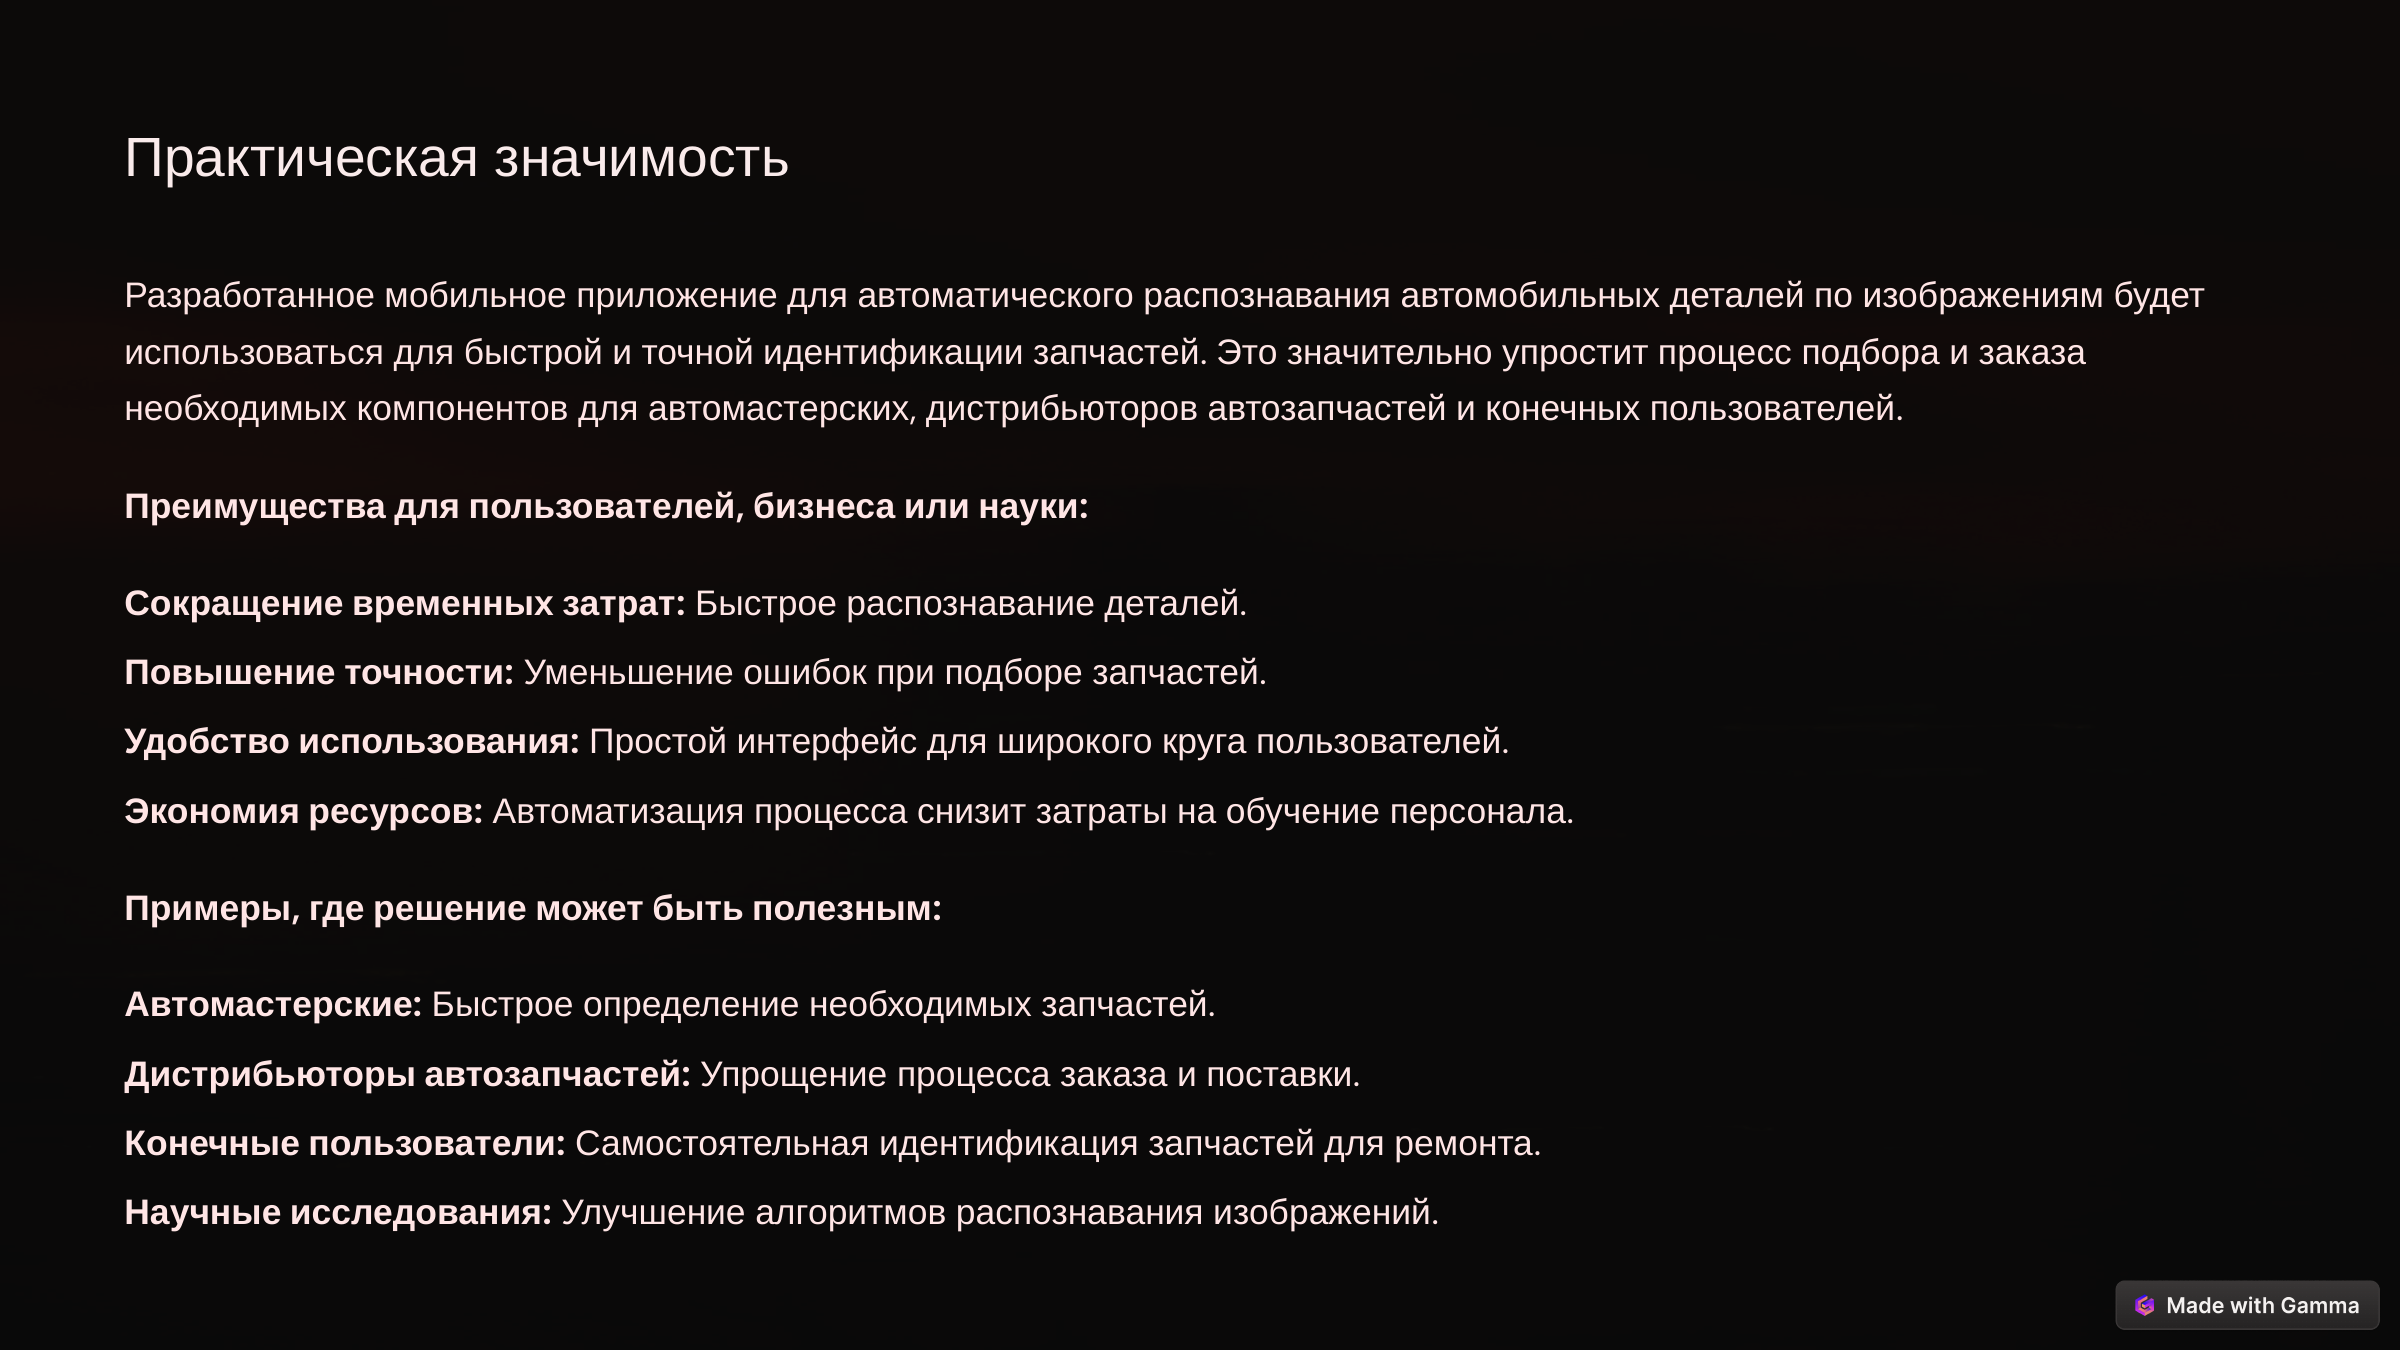

Практическая значимость
Разработанное мобильное приложение для автоматического распознавания автомобильных деталей по изображениям будет использоваться для быстрой и точной идентификации запчастей. Это значительно упростит процесс подбора и заказа необходимых компонентов для автомастерских, дистрибьюторов автозапчастей и конечных пользователей.
Преимущества для пользователей, бизнеса или науки:
Сокращение временных затрат: Быстрое распознавание деталей.
Повышение точности: Уменьшение ошибок при подборе запчастей.
Удобство использования: Простой интерфейс для широкого круга пользователей.
Экономия ресурсов: Автоматизация процесса снизит затраты на обучение персонала.
Примеры, где решение может быть полезным:
Автомастерские: Быстрое определение необходимых запчастей.
Дистрибьюторы автозапчастей: Упрощение процесса заказа и поставки.
Конечные пользователи: Самостоятельная идентификация запчастей для ремонта.
Научные исследования: Улучшение алгоритмов распознавания изображений.